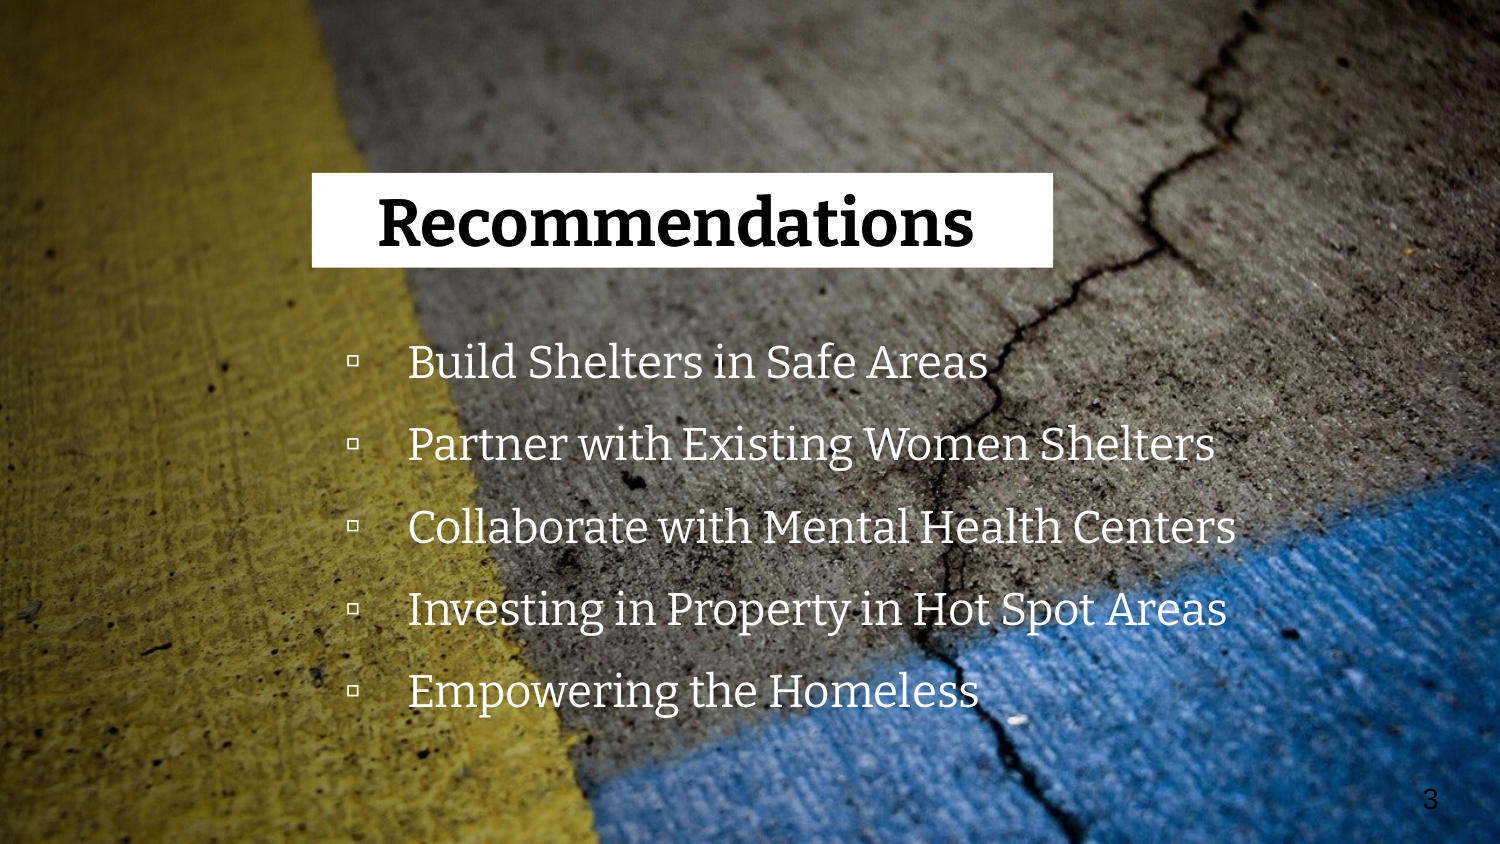

# Hotspot Detection
Recommendations
 Build Shelters in Safe Areas
 Partner with Existing Women Shelters
 Collaborate with Mental Health Centers
 Investing in Property in Hot Spot Areas
 Empowering the Homeless

3